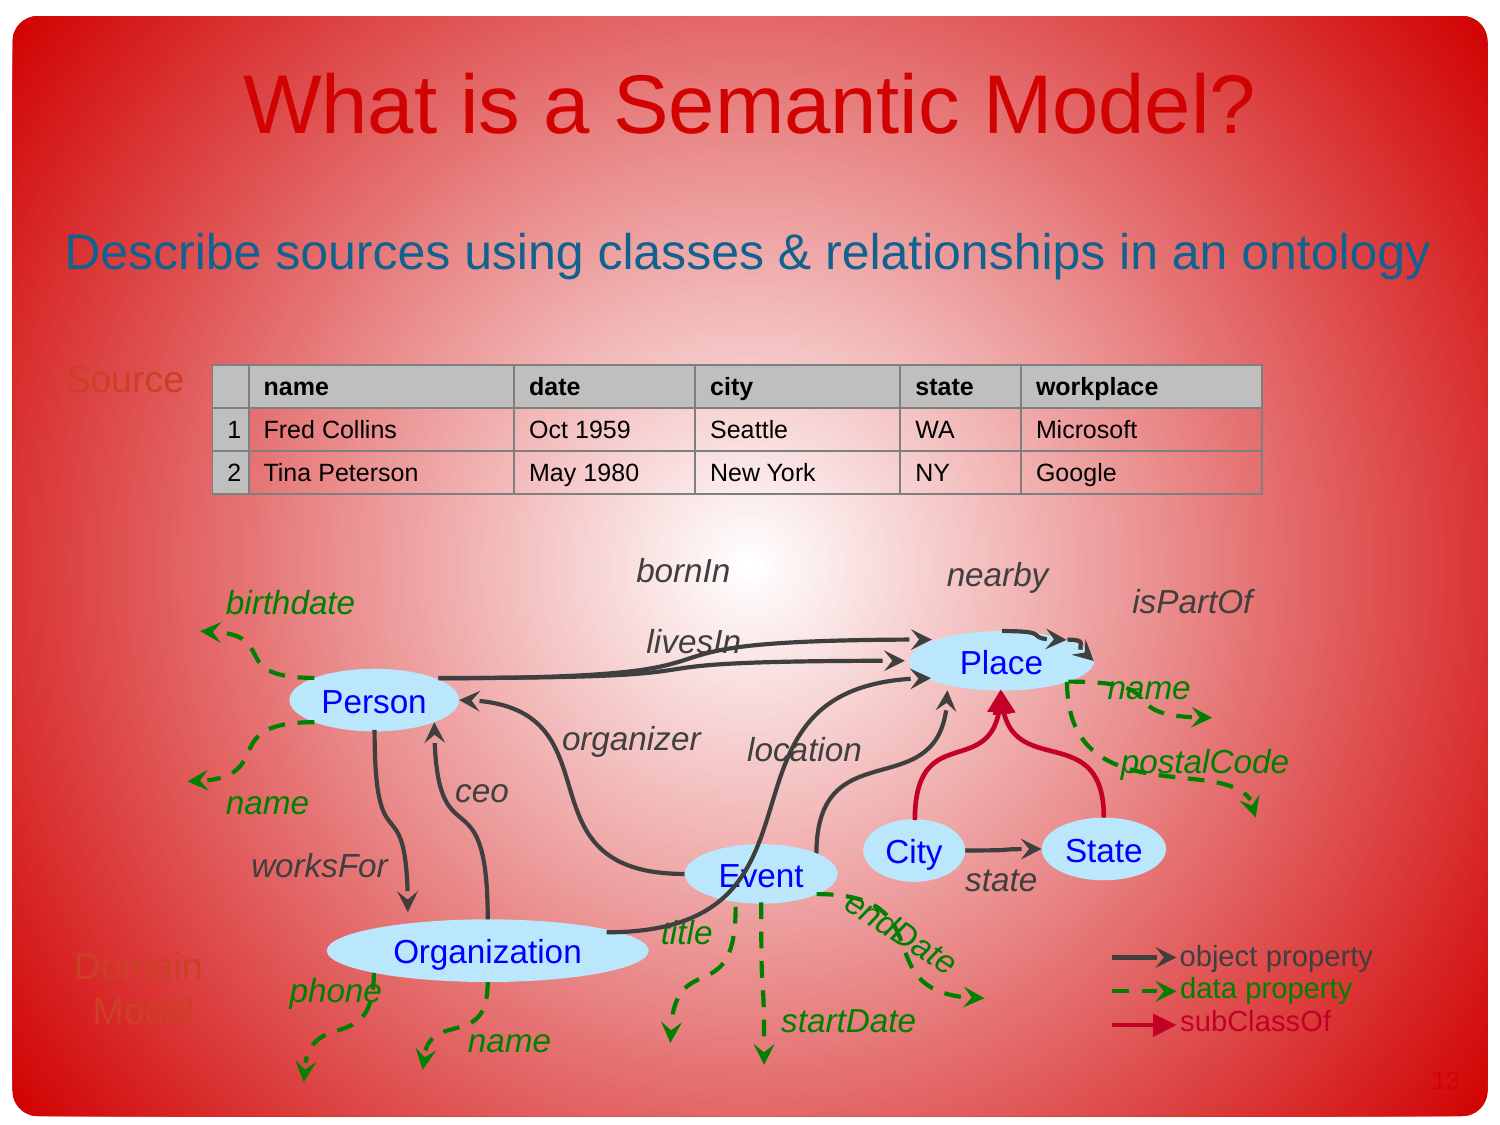

# What is a Semantic Model?
Describe sources using classes & relationships in an ontology
Source
|  | name | date | city | state | workplace |
| --- | --- | --- | --- | --- | --- |
| 1 | Fred Collins | Oct 1959 | Seattle | WA | Microsoft |
| 2 | Tina Peterson | May 1980 | New York | NY | Google |
bornIn
nearby
isPartOf
birthdate
livesIn
Place
name
Person
organizer
location
ceo
name
State
City
worksFor
Event
state
title
endDate
Organization
phone
startDate
name
postalCode
object property
data property
subClassOf
Domain
Model
13